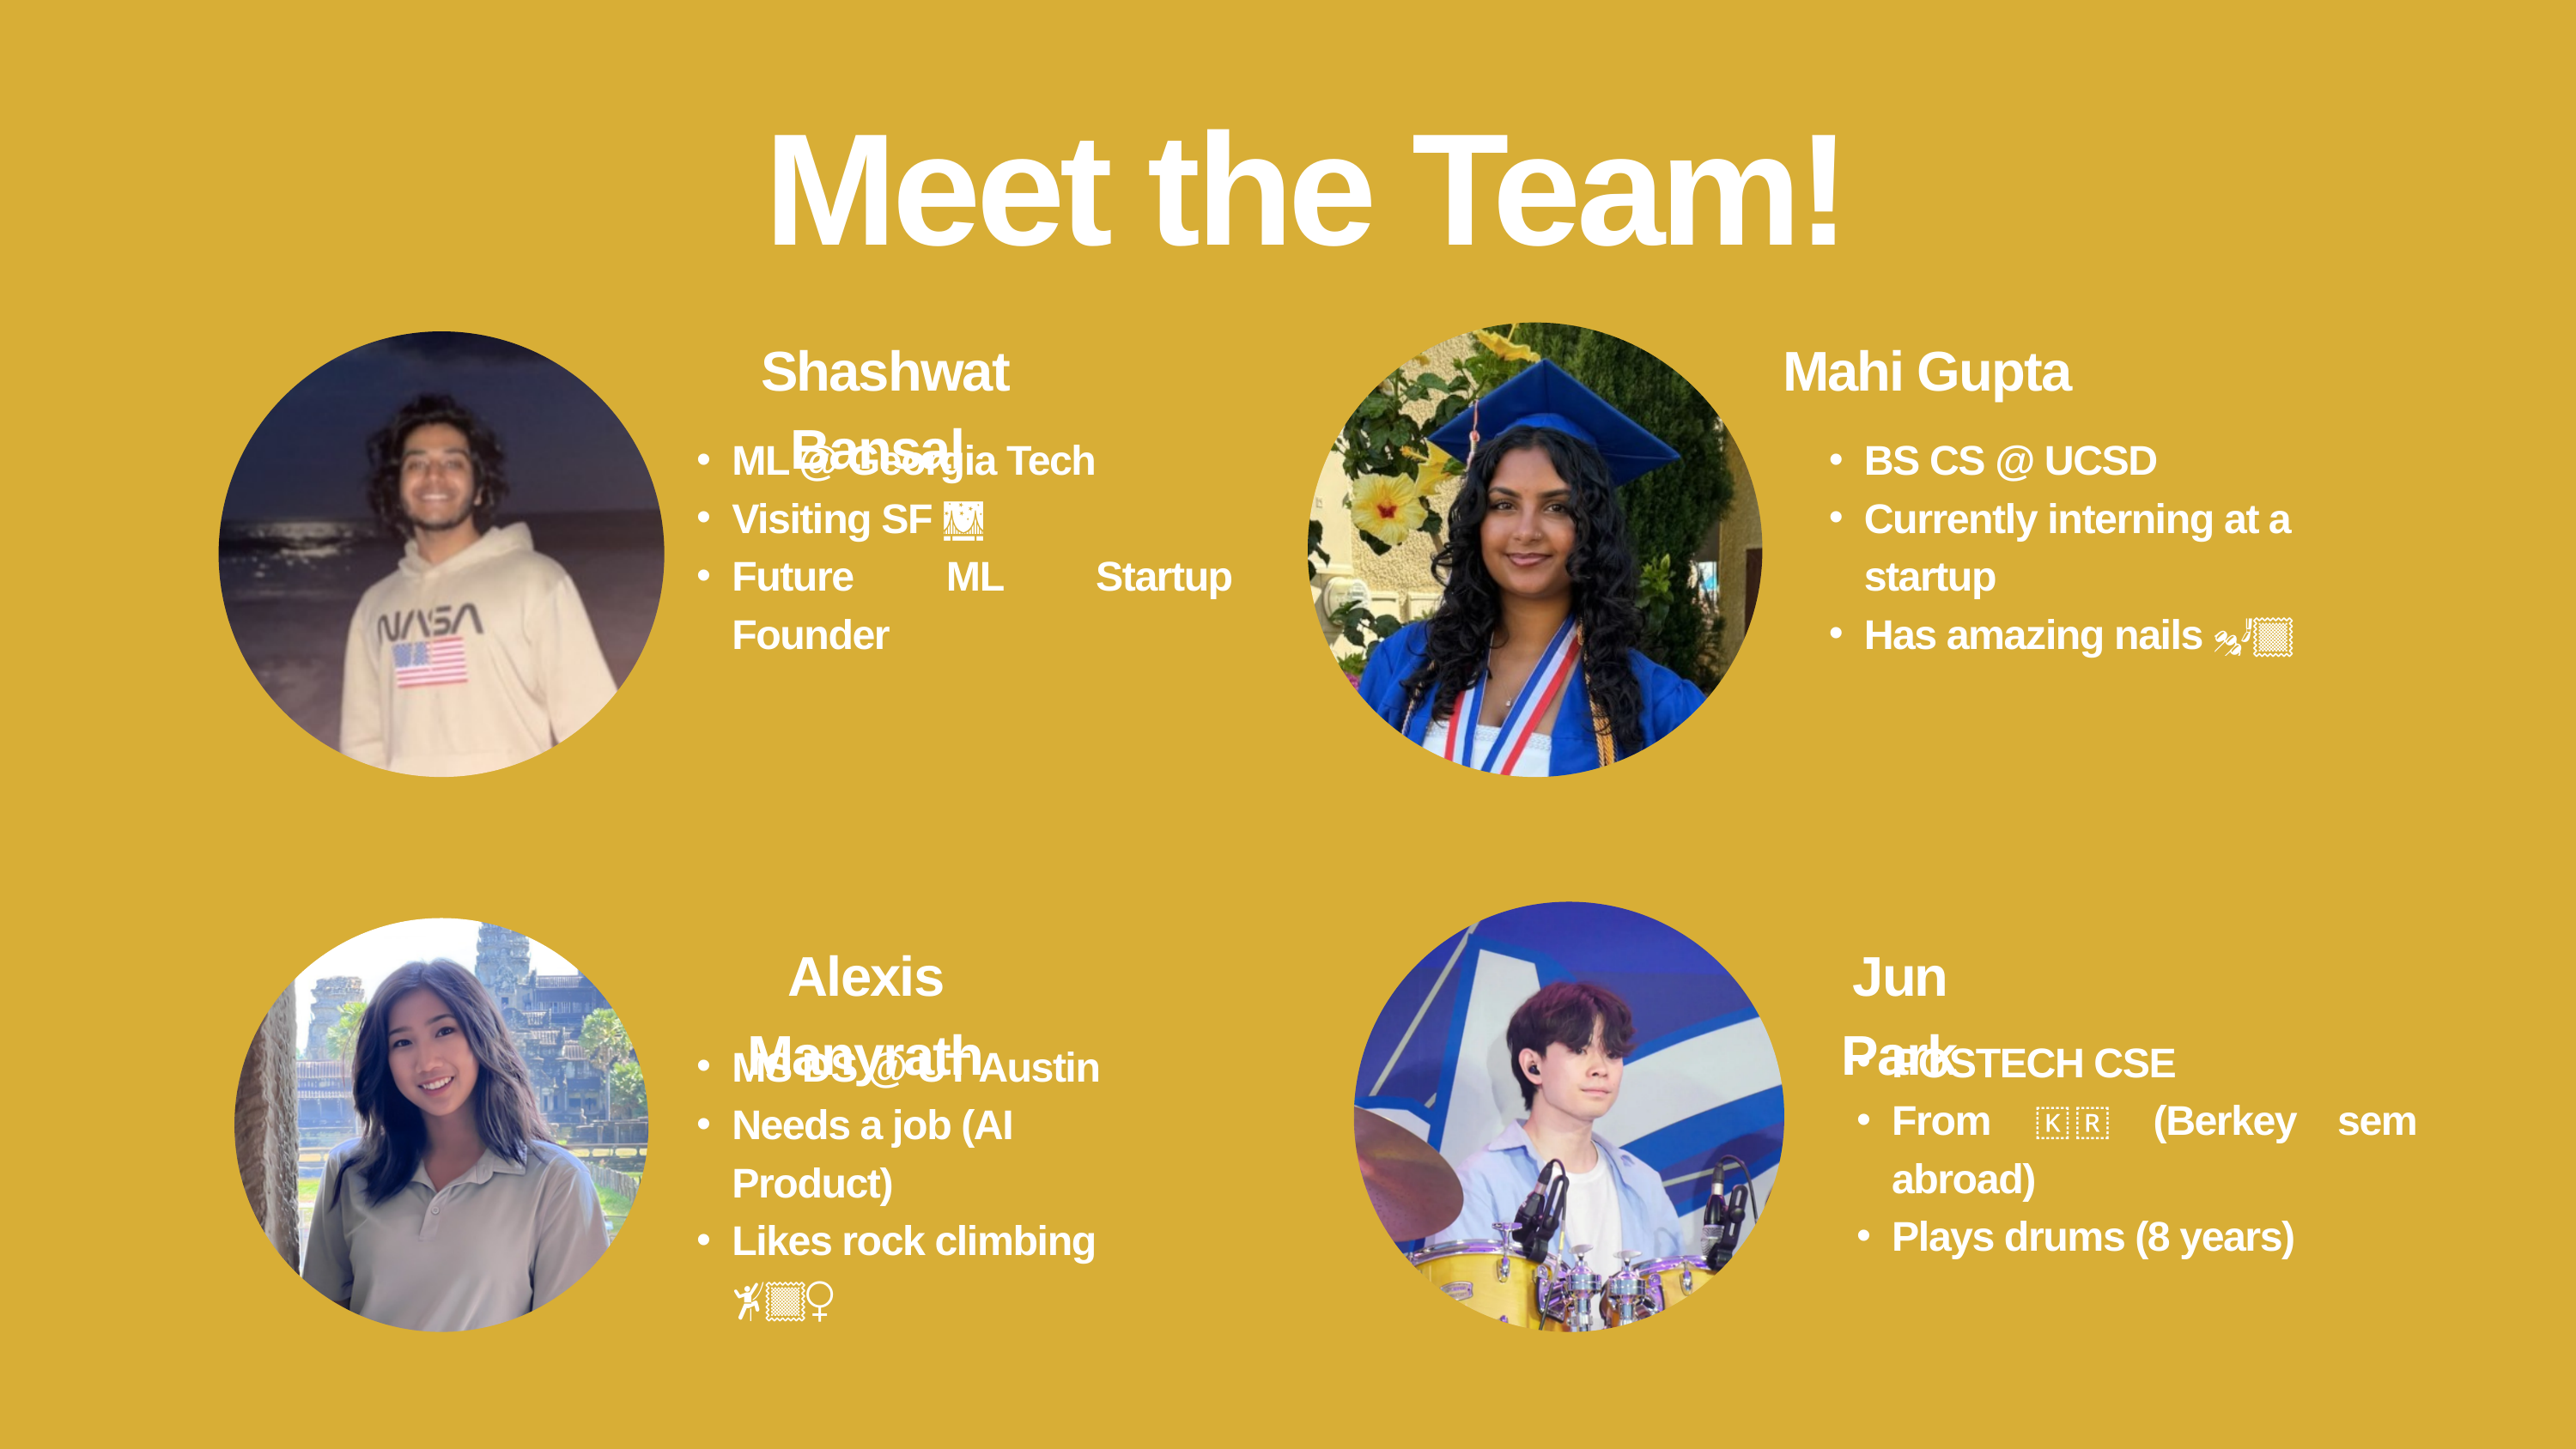

Meet the Team!

Shashwat Bansal
Mahi Gupta

ML @ Georgia Tech
Visiting SF 🌉
Future ML Startup Founder
BS CS @ UCSD
Currently interning at a startup
Has amazing nails 💅🏽

Alexis Manyrath
Jun Park
POSTECH CSE
From 🇰🇷 (Berkey sem abroad)
Plays drums (8 years)
MS DS @ UT Austin
Needs a job (AI Product)
Likes rock climbing 🧗🏽‍♀️